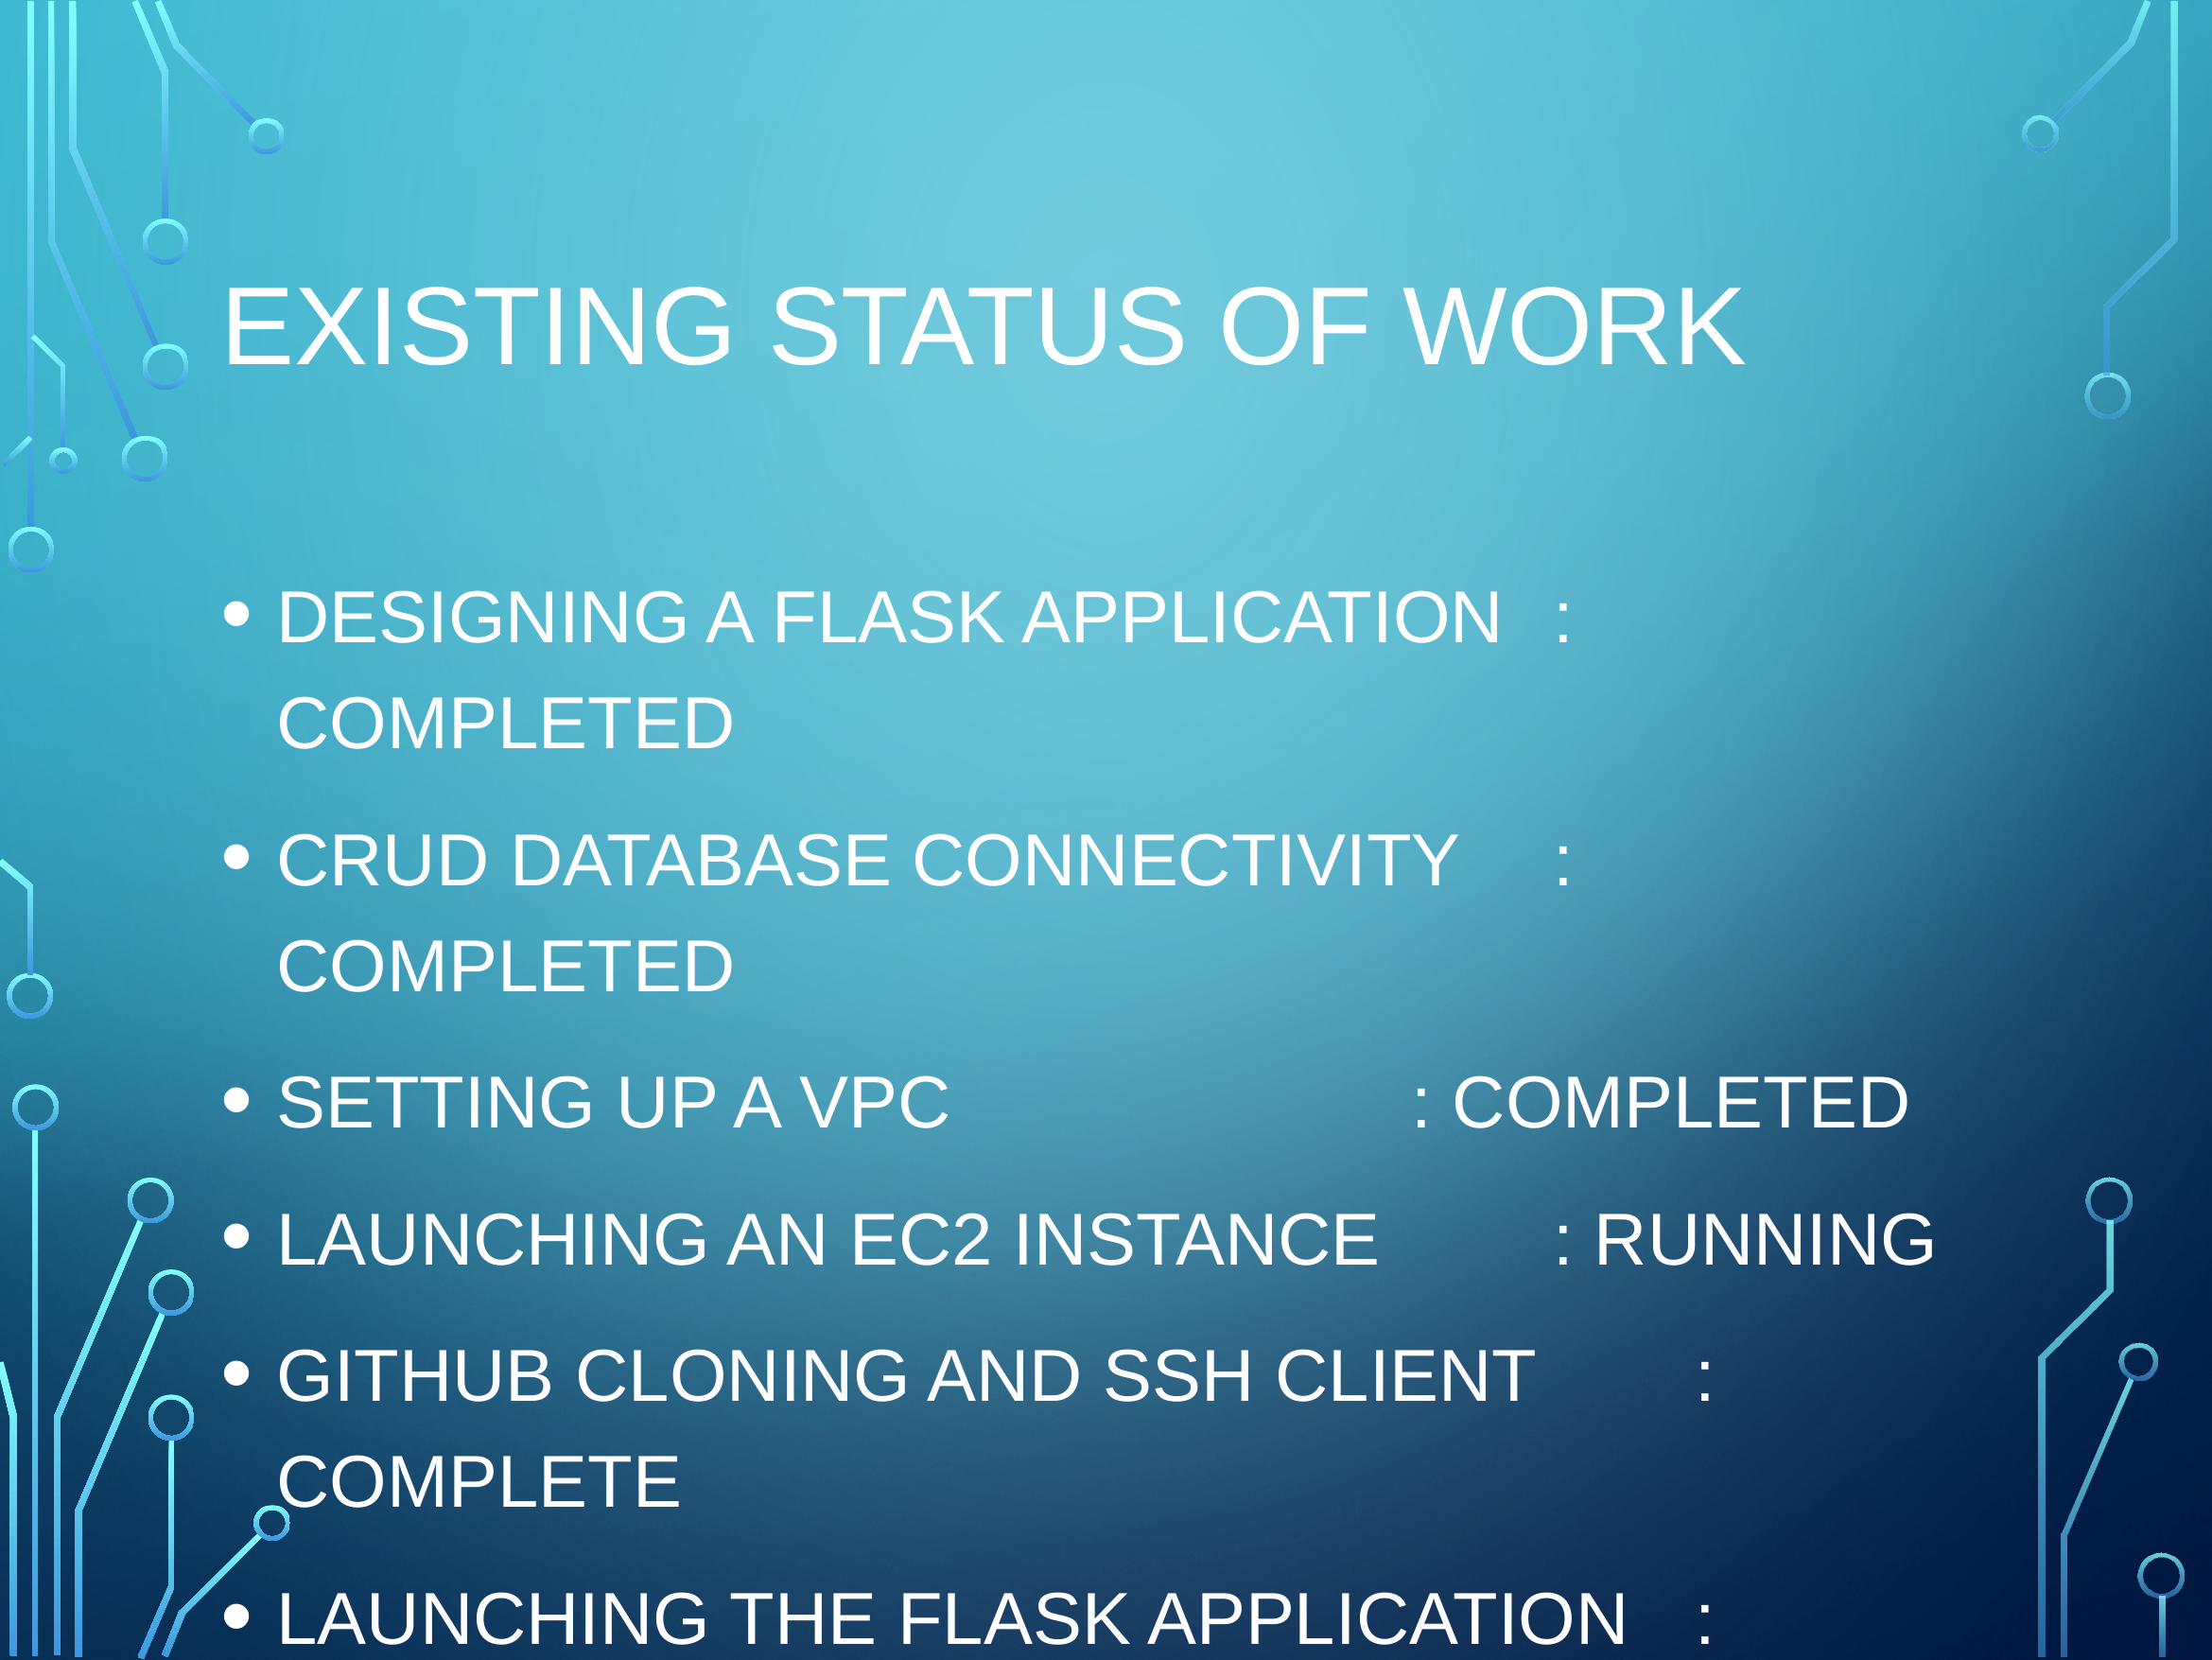

# EXISTING STATUS OF WORK
DESIGNING A FLASK APPLICATION 	: COMPLETED
CRUD DATABASE CONNECTIVITY    	: COMPLETED
SETTING UP A VPC   			: COMPLETED
LAUNCHING AN EC2 INSTANCE     	: RUNNING
GITHUB CLONING AND SSH CLIENT 	: COMPLETE
LAUNCHING THE FLASK APPLICATION 	: COMPLETED